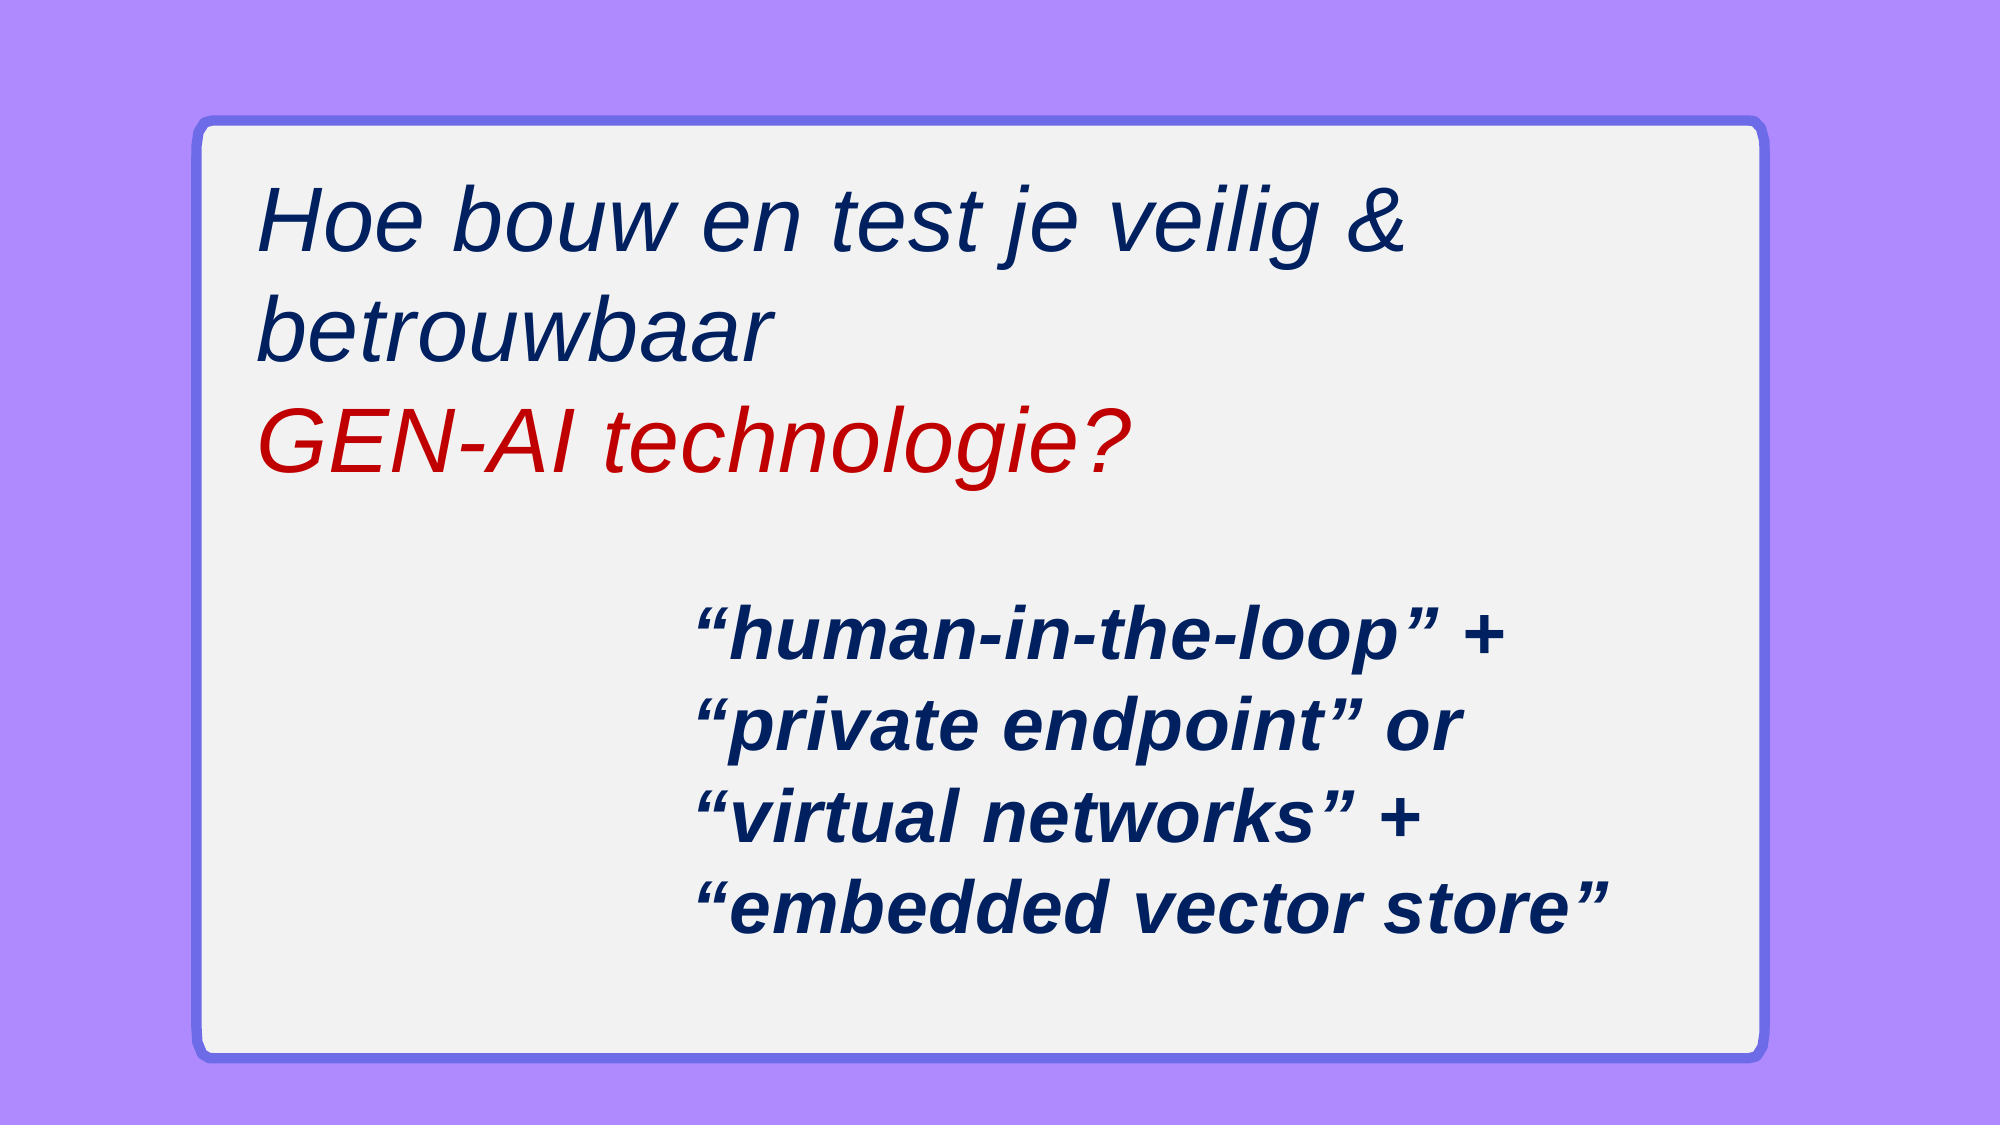

Hoe bouw en test je veilig & betrouwbaar
GEN-AI technologie?

“human-in-the-loop” +
“private endpoint” or
“virtual networks” +
“embedded vector store”